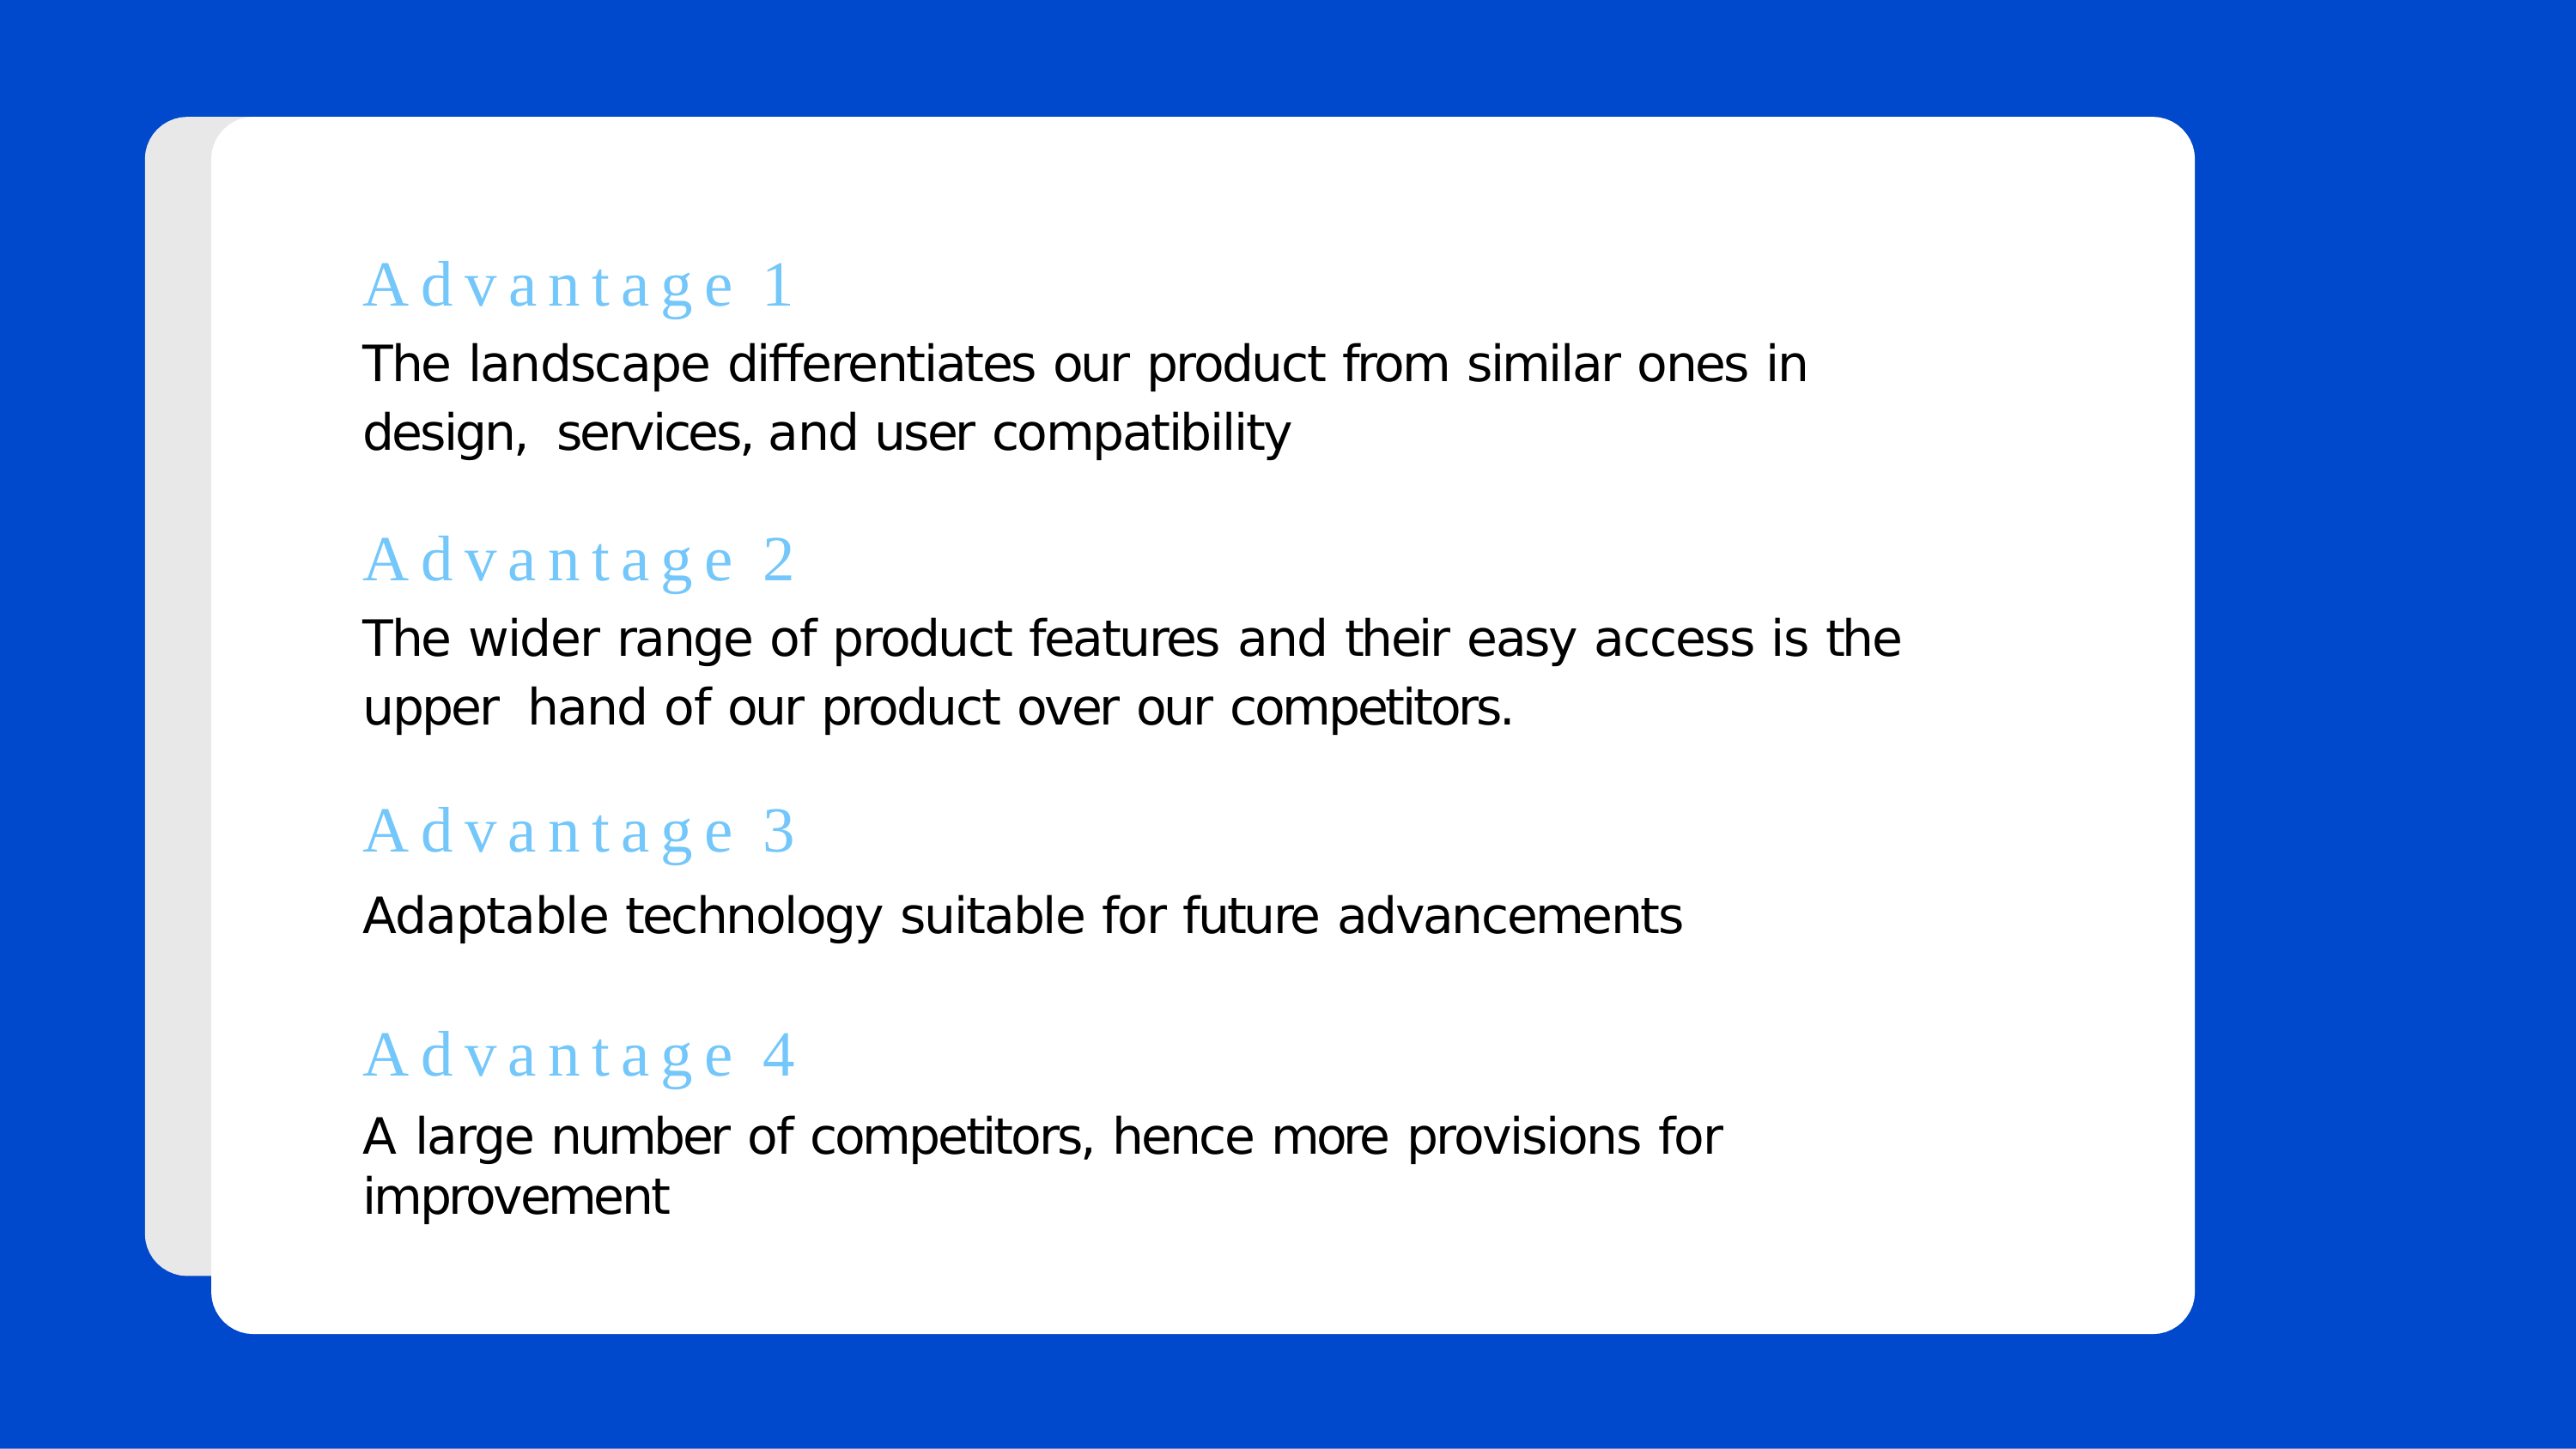

# Advantage 1
The landscape differentiates our product from similar ones in design,  services, and user compatibility

Advantage 2
The wider range of product features and their easy access is the upper  hand of our product over our competitors.
Advantage 3
Adaptable technology suitable for future advancements

Advantage 4
A large number of competitors, hence more provisions for improvement